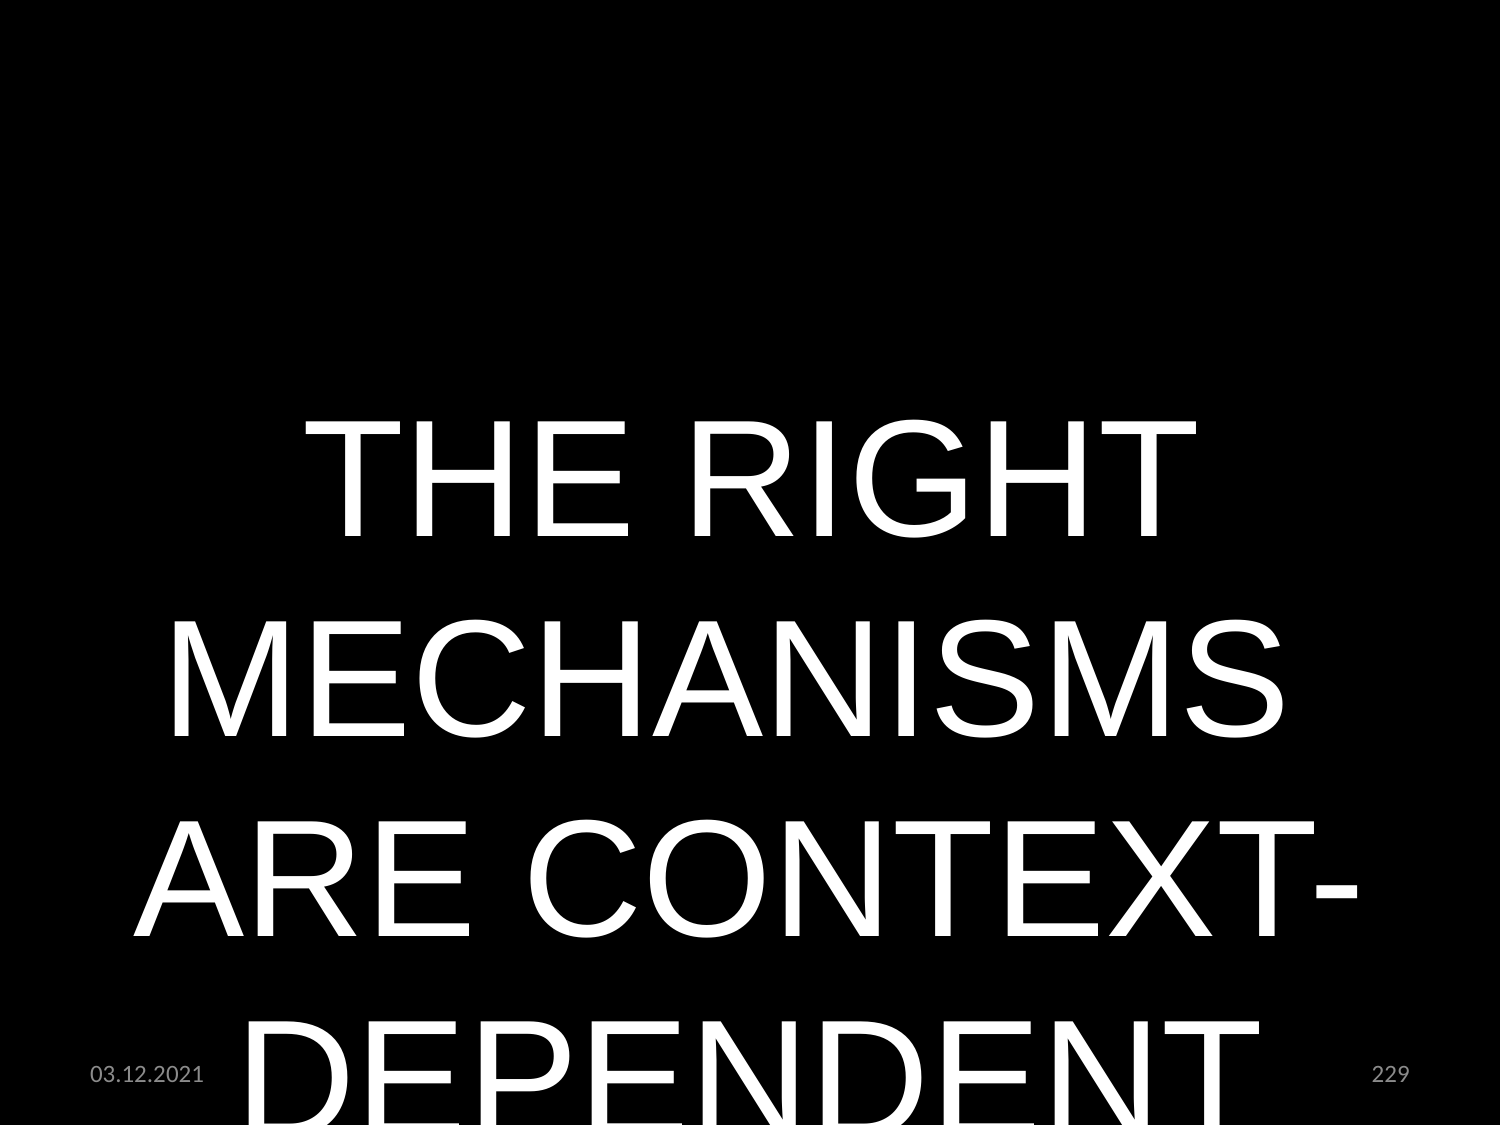

THE RIGHT MECHANISMS
ARE CONTEXT-DEPENDENT
03.12.2021
229